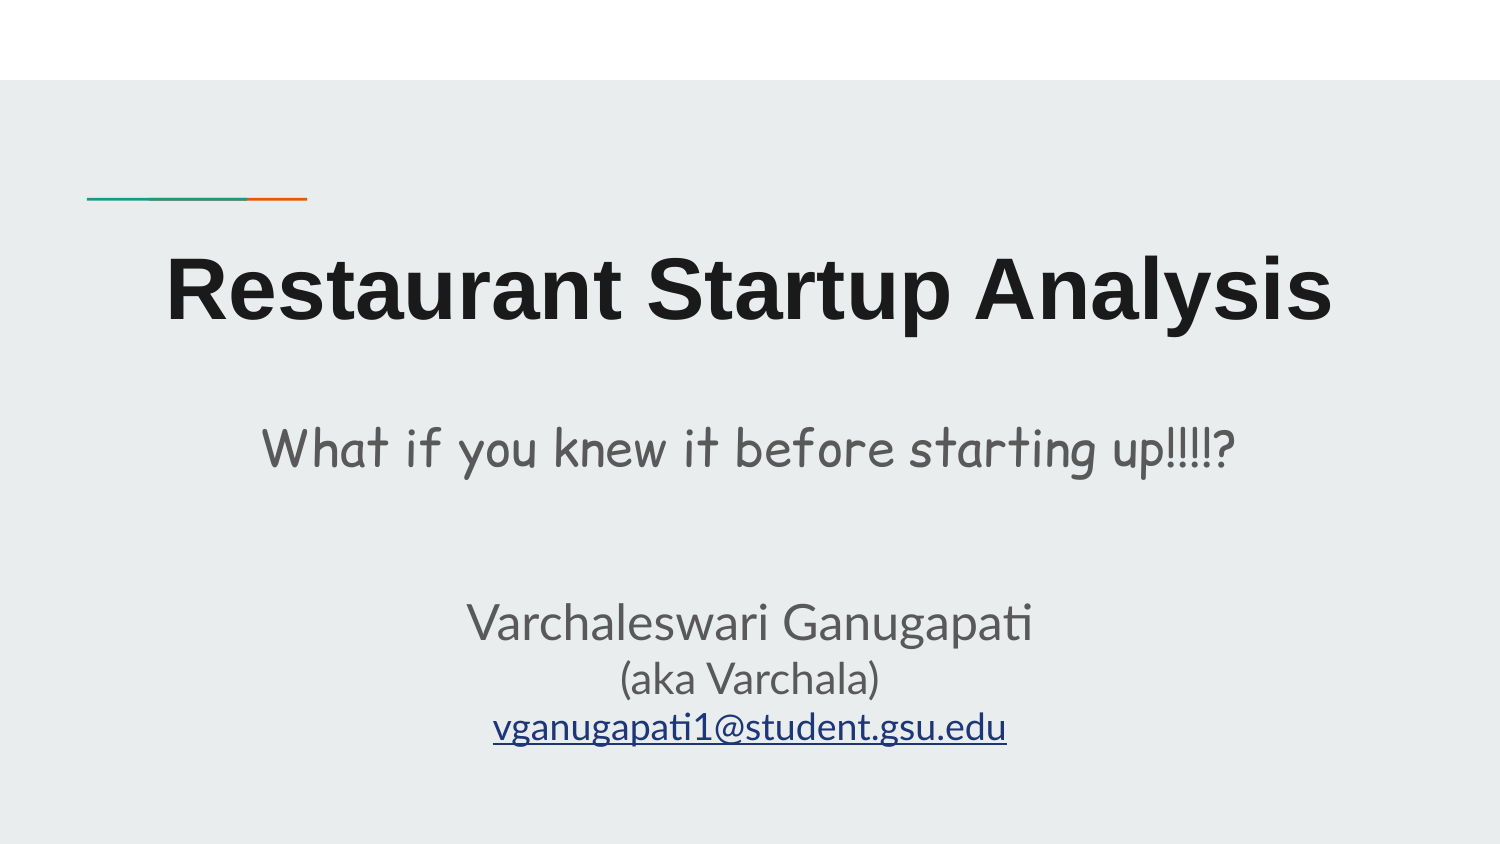

# Restaurant Startup Analysis
What if you knew it before starting up!!!!?
Varchaleswari Ganugapati
(aka Varchala)
vganugapati1@student.gsu.edu